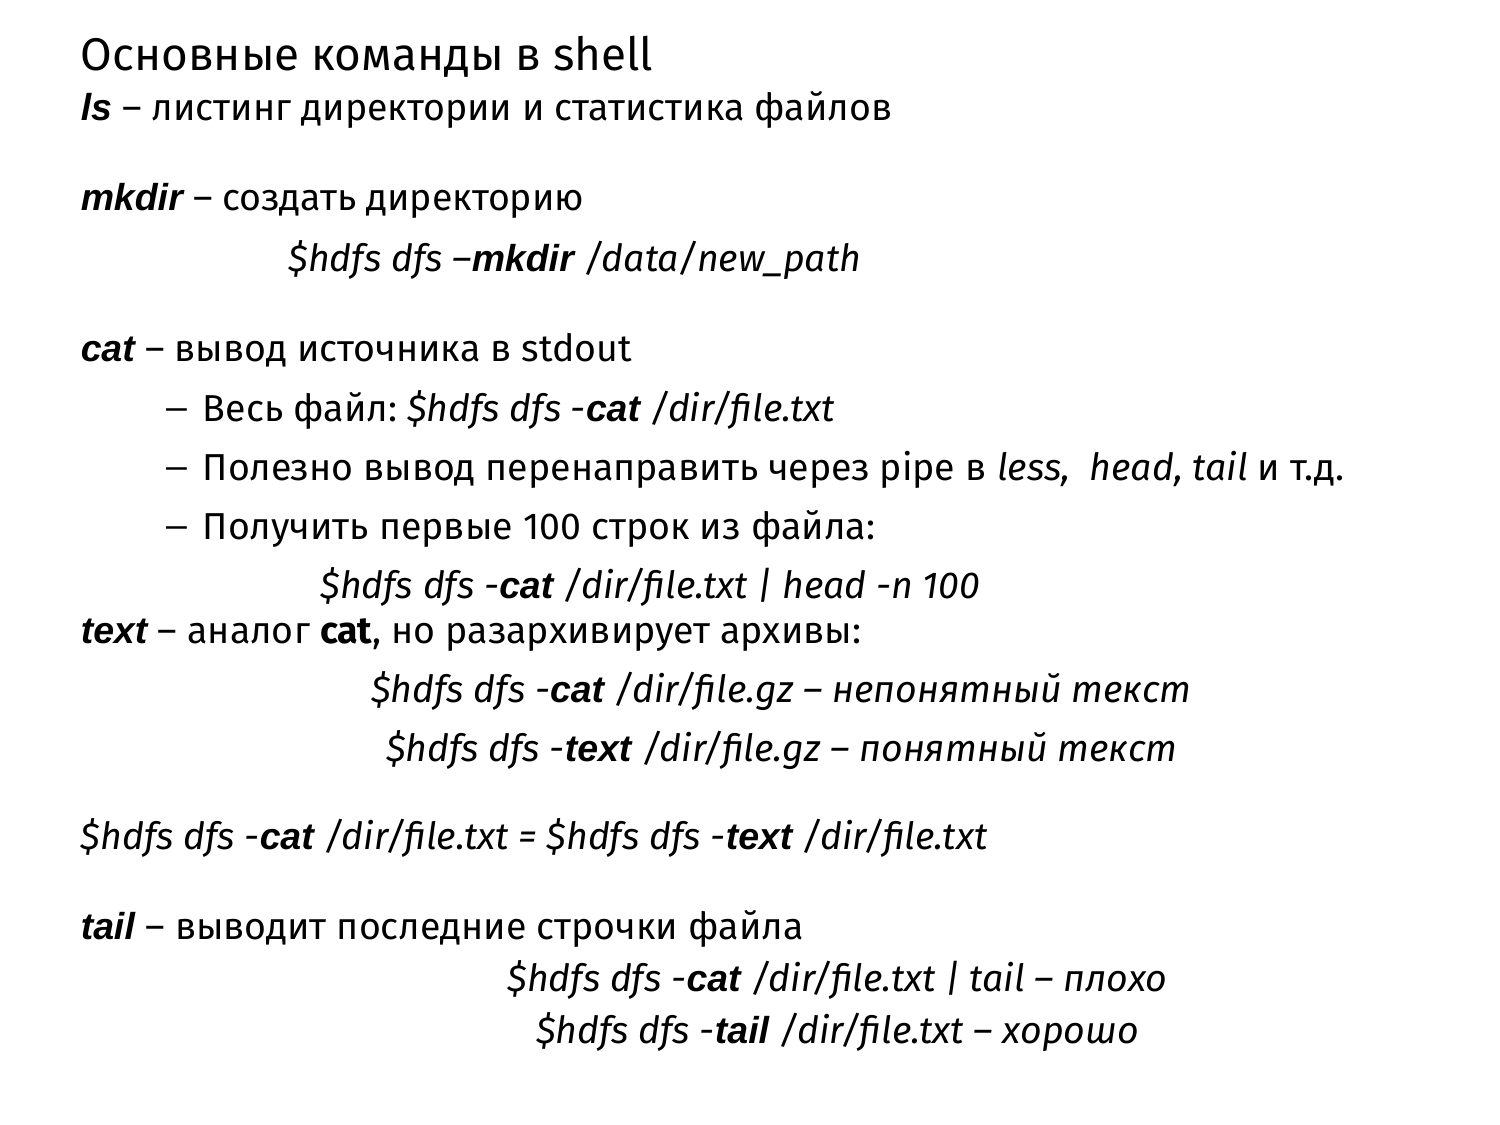

# Основные команды в shell
ls – листинг директории и статистика файлов

mkdir – создать директорию
$hdfs dfs –mkdir /data/new_path

cat – вывод источника в stdout
Весь файл: $hdfs dfs -cat /dir/file.txt
Полезно вывод перенаправить через pipe в less,  head, tail и т.д.
Получить первые 100 строк из файла:
$hdfs dfs -cat /dir/file.txt | head -n 100
text – аналог cat, но разархивирует архивы:
$hdfs dfs -cat /dir/file.gz – непонятный текст
$hdfs dfs -text /dir/file.gz – понятный текст
$hdfs dfs -cat /dir/file.txt = $hdfs dfs -text /dir/file.txt

tail – выводит последние строчки файла
$hdfs dfs -cat /dir/file.txt | tail – плохо
$hdfs dfs -tail /dir/file.txt – хорошо